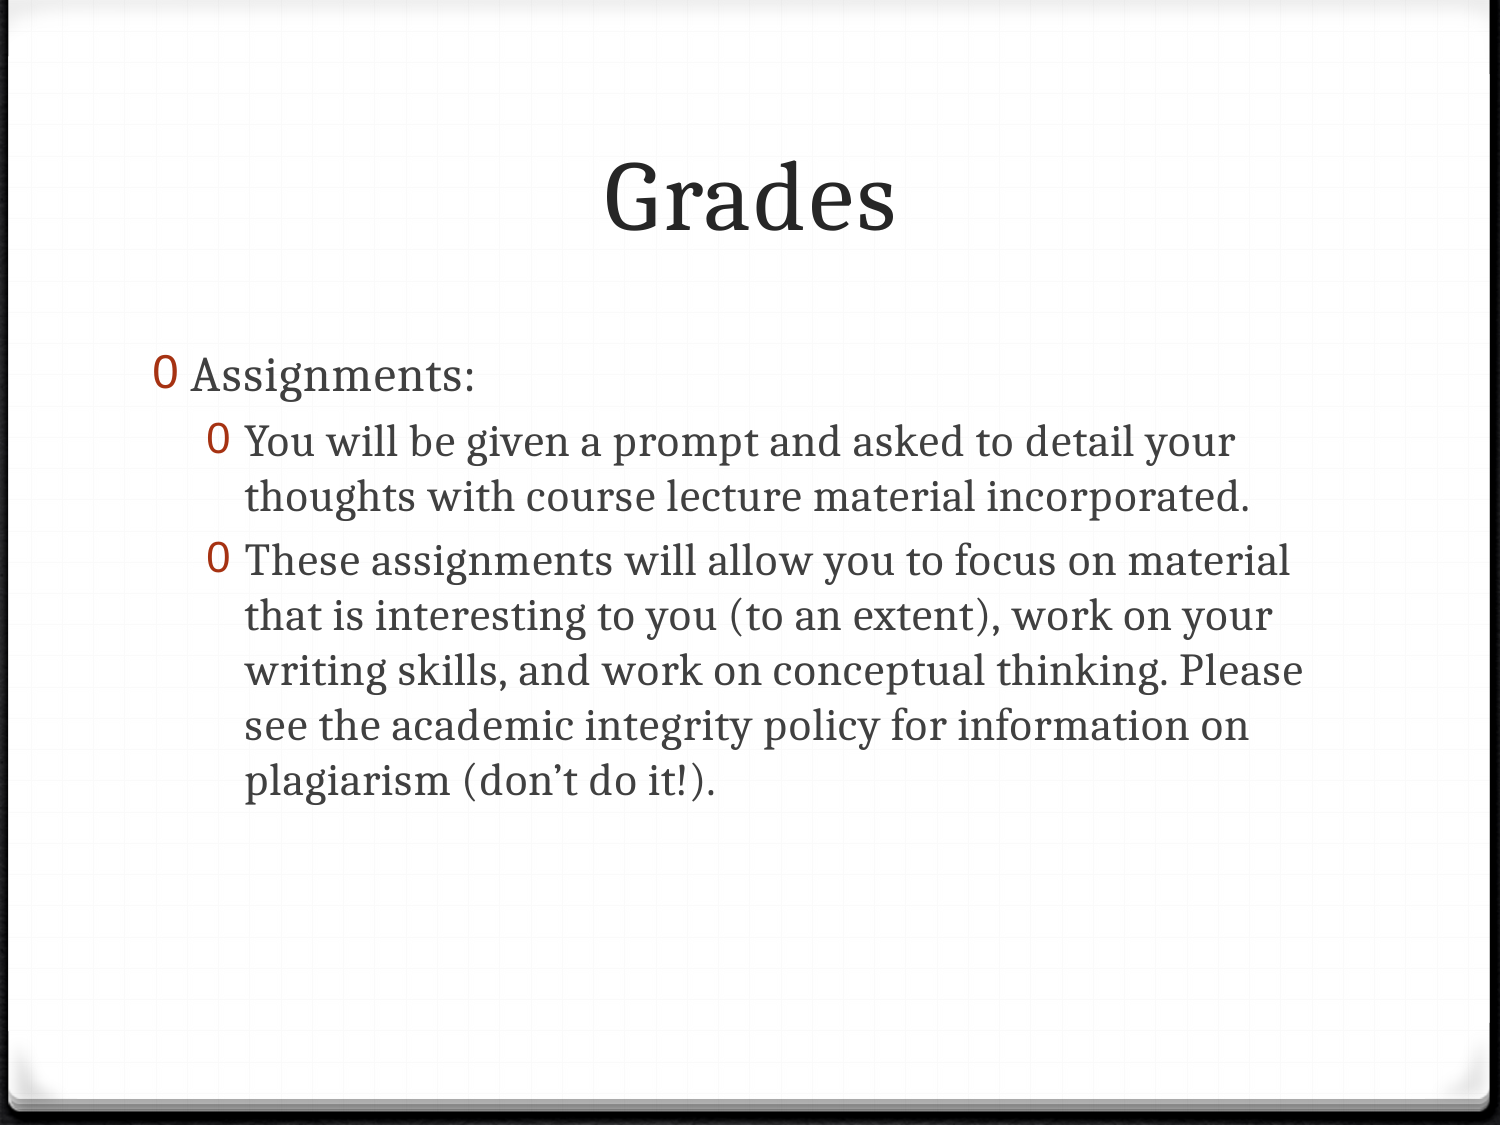

# Grades
Assignments:
You will be given a prompt and asked to detail your thoughts with course lecture material incorporated.
These assignments will allow you to focus on material that is interesting to you (to an extent), work on your writing skills, and work on conceptual thinking. Please see the academic integrity policy for information on plagiarism (don’t do it!).